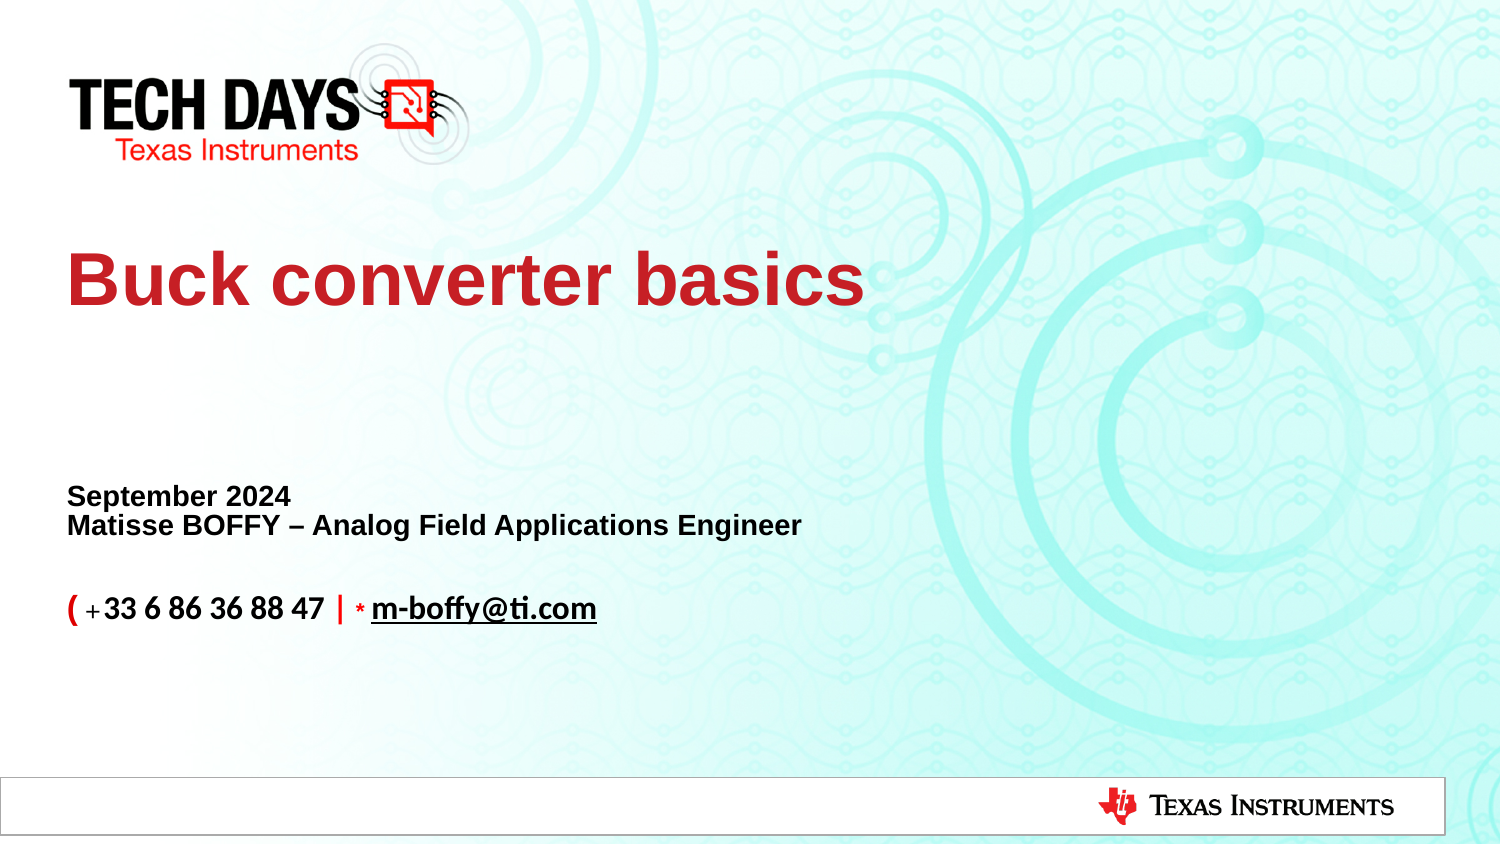

# Buck converter basics September 2024 Matisse BOFFY – Analog Field Applications Engineer ( +33 6 86 36 88 47 | * m-boffy@ti.com